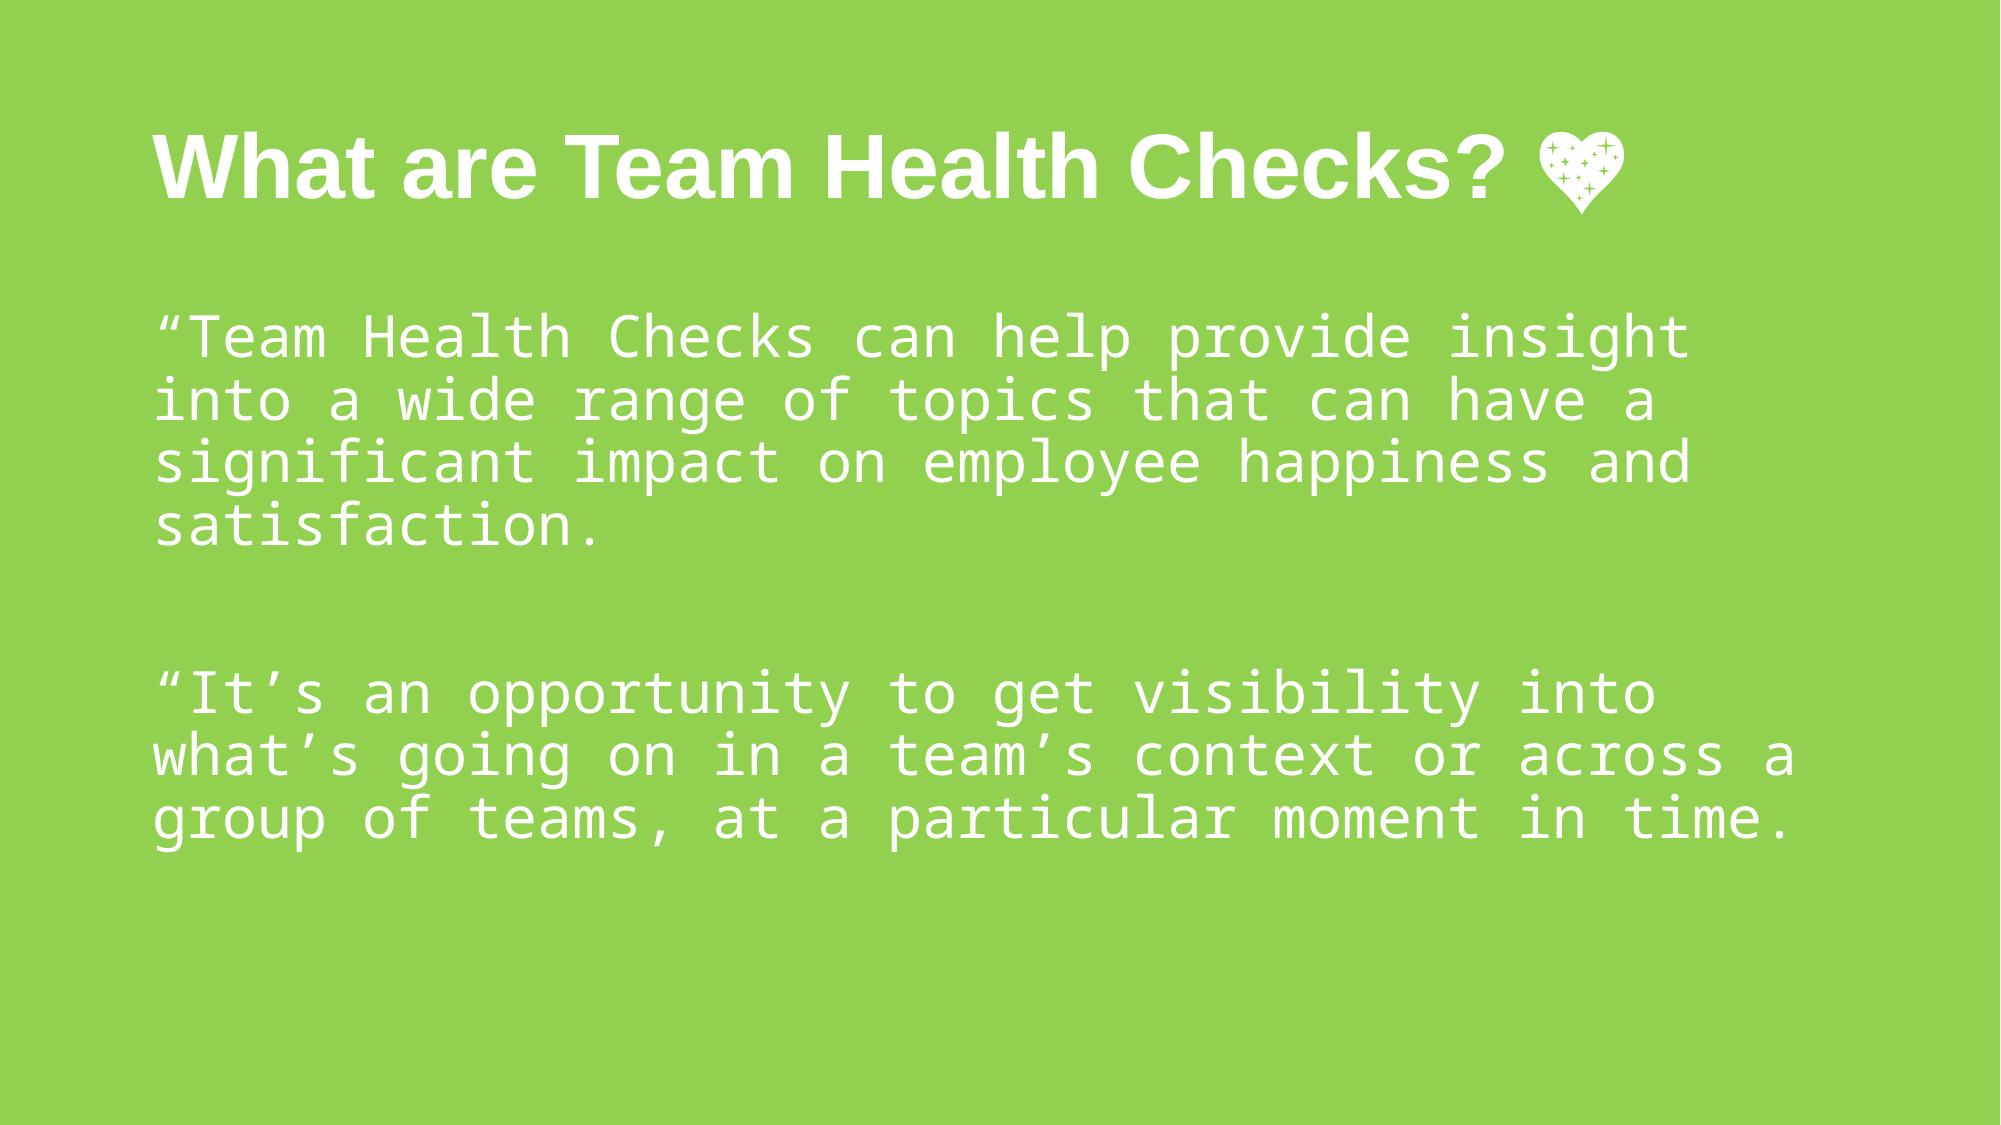

# What are Team Health Checks? 💖
“Team Health Checks can help provide insight into a wide range of topics that can have a significant impact on employee happiness and satisfaction.

“It’s an opportunity to get visibility into what’s going on in a team’s context or across a group of teams, at a particular moment in time.